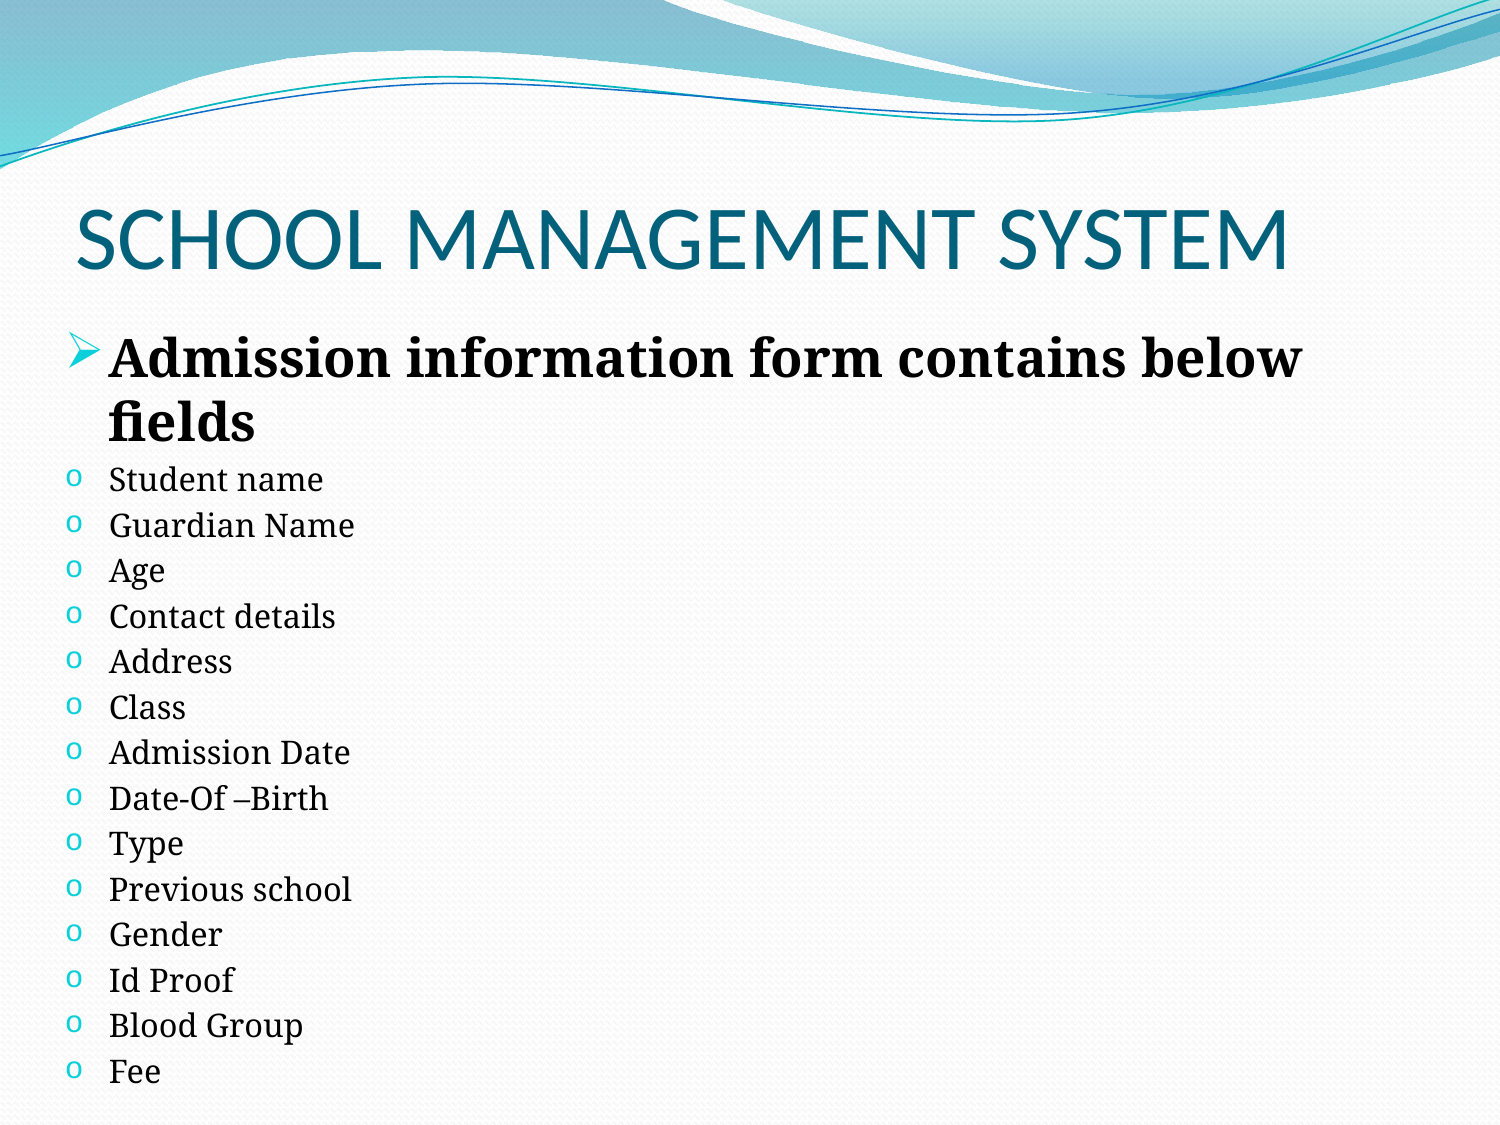

SCHOOL MANAGEMENT SYSTEM
Admission information form contains below fields
Student name
Guardian Name
Age
Contact details
Address
Class
Admission Date
Date-Of –Birth
Type
Previous school
Gender
Id Proof
Blood Group
Fee